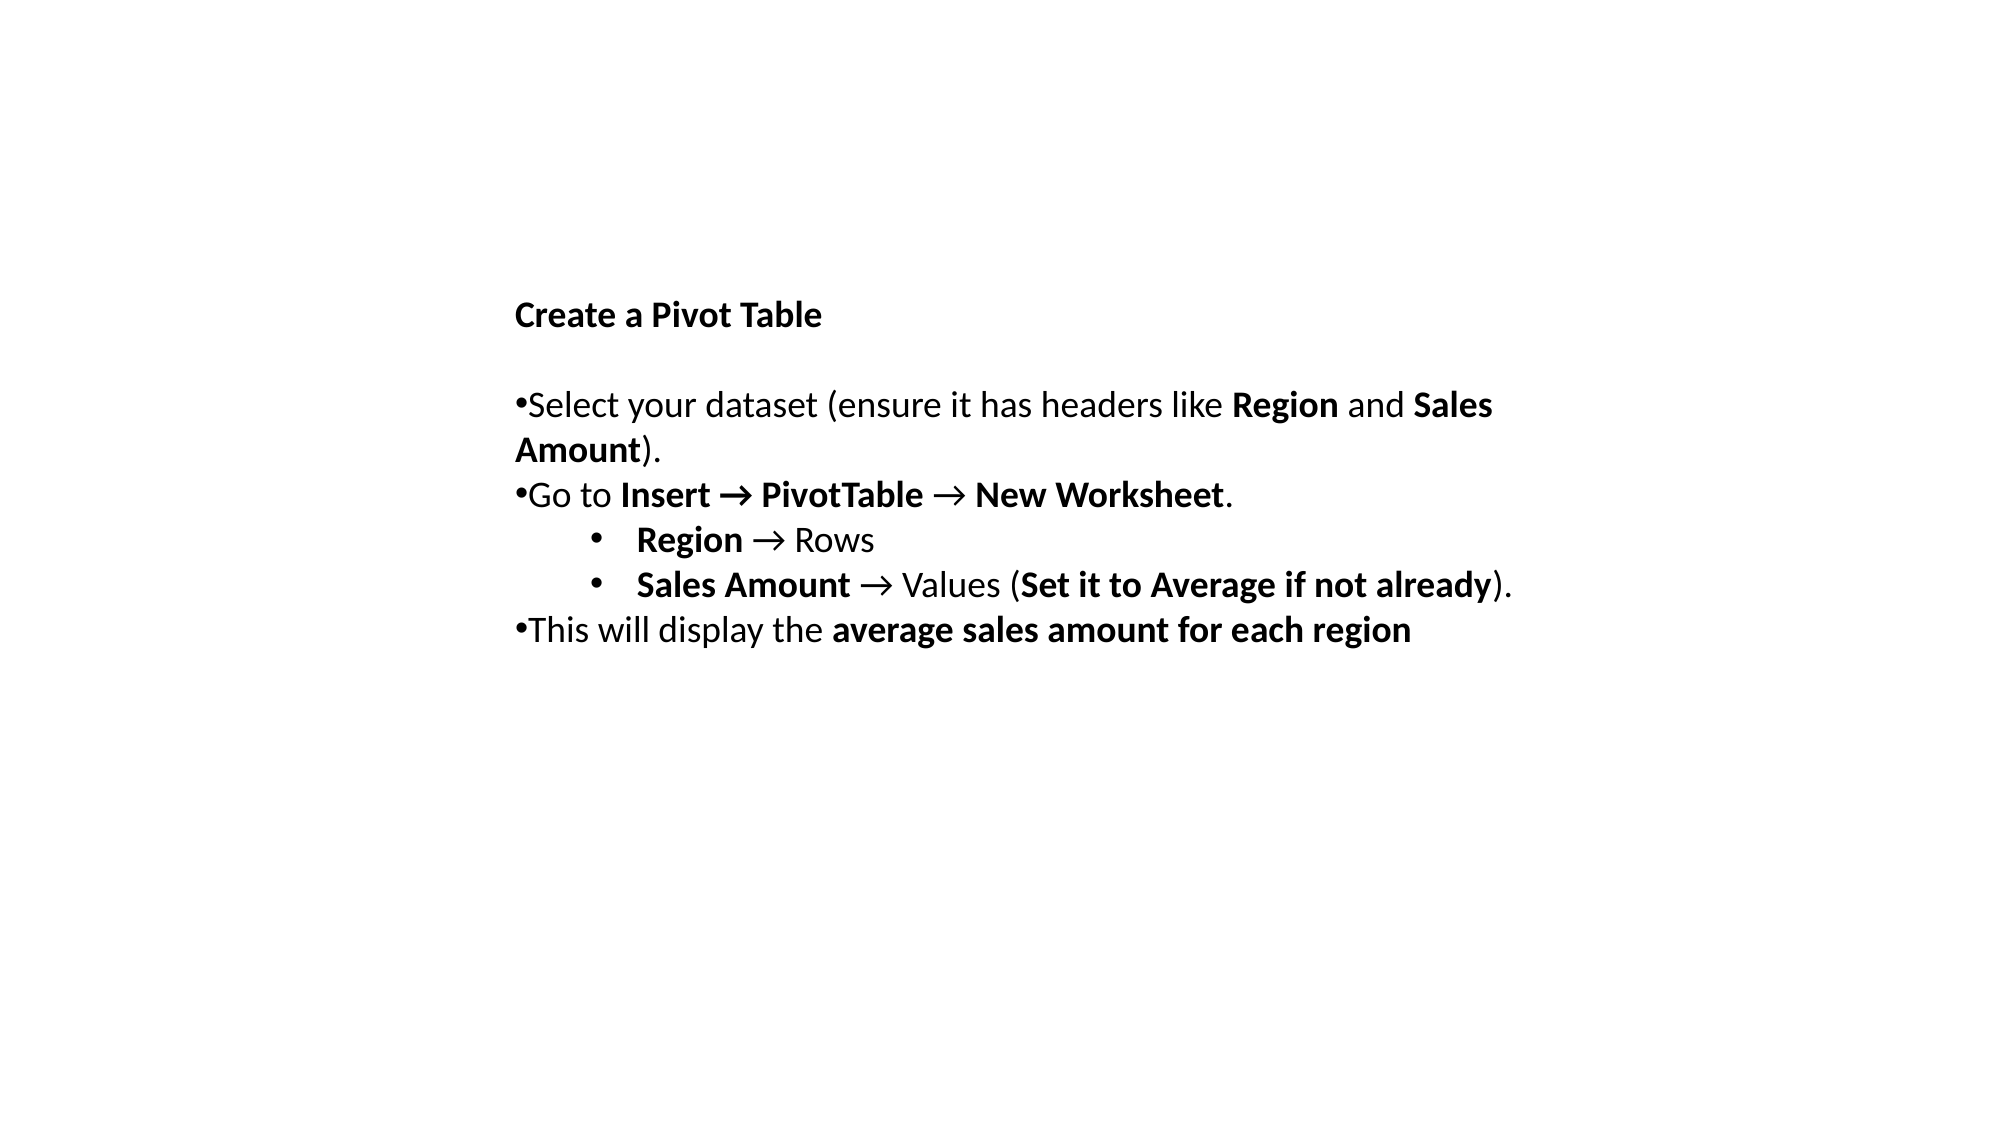

Create a Pivot Table

Select your dataset (ensure it has headers like Region and Sales Amount).
Go to Insert → PivotTable → New Worksheet.
Region → Rows
Sales Amount → Values (Set it to Average if not already).
This will display the average sales amount for each region